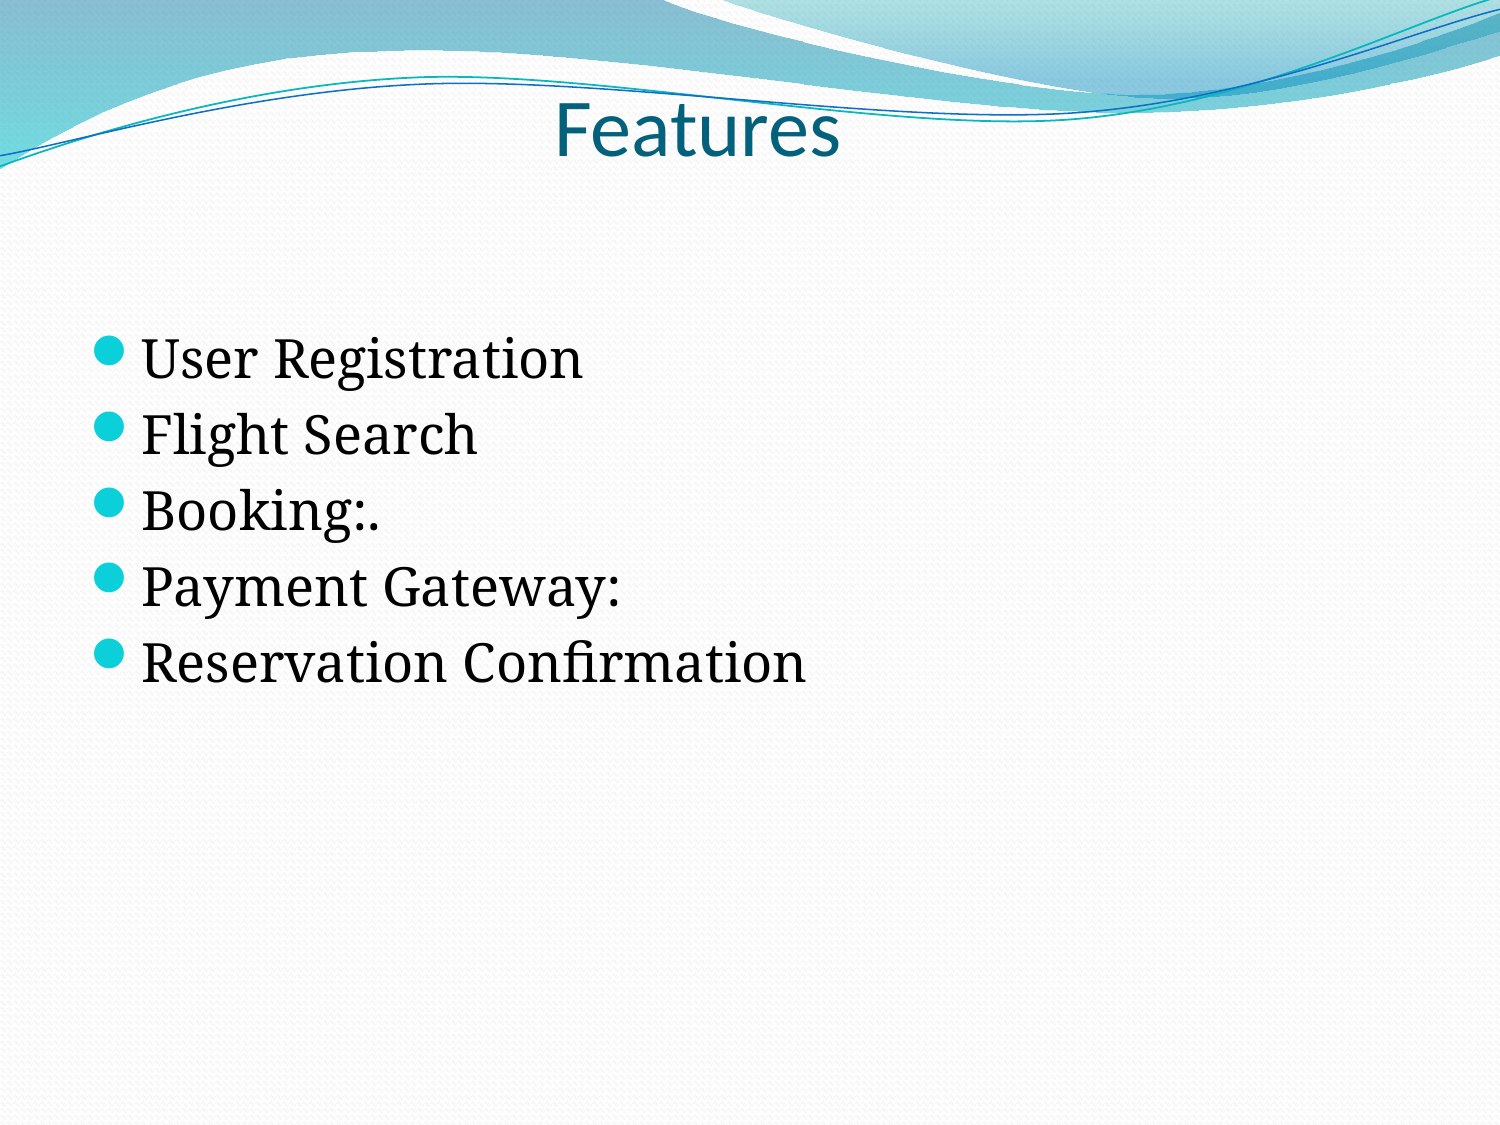

# Features
User Registration
Flight Search
Booking:.
Payment Gateway:
Reservation Confirmation